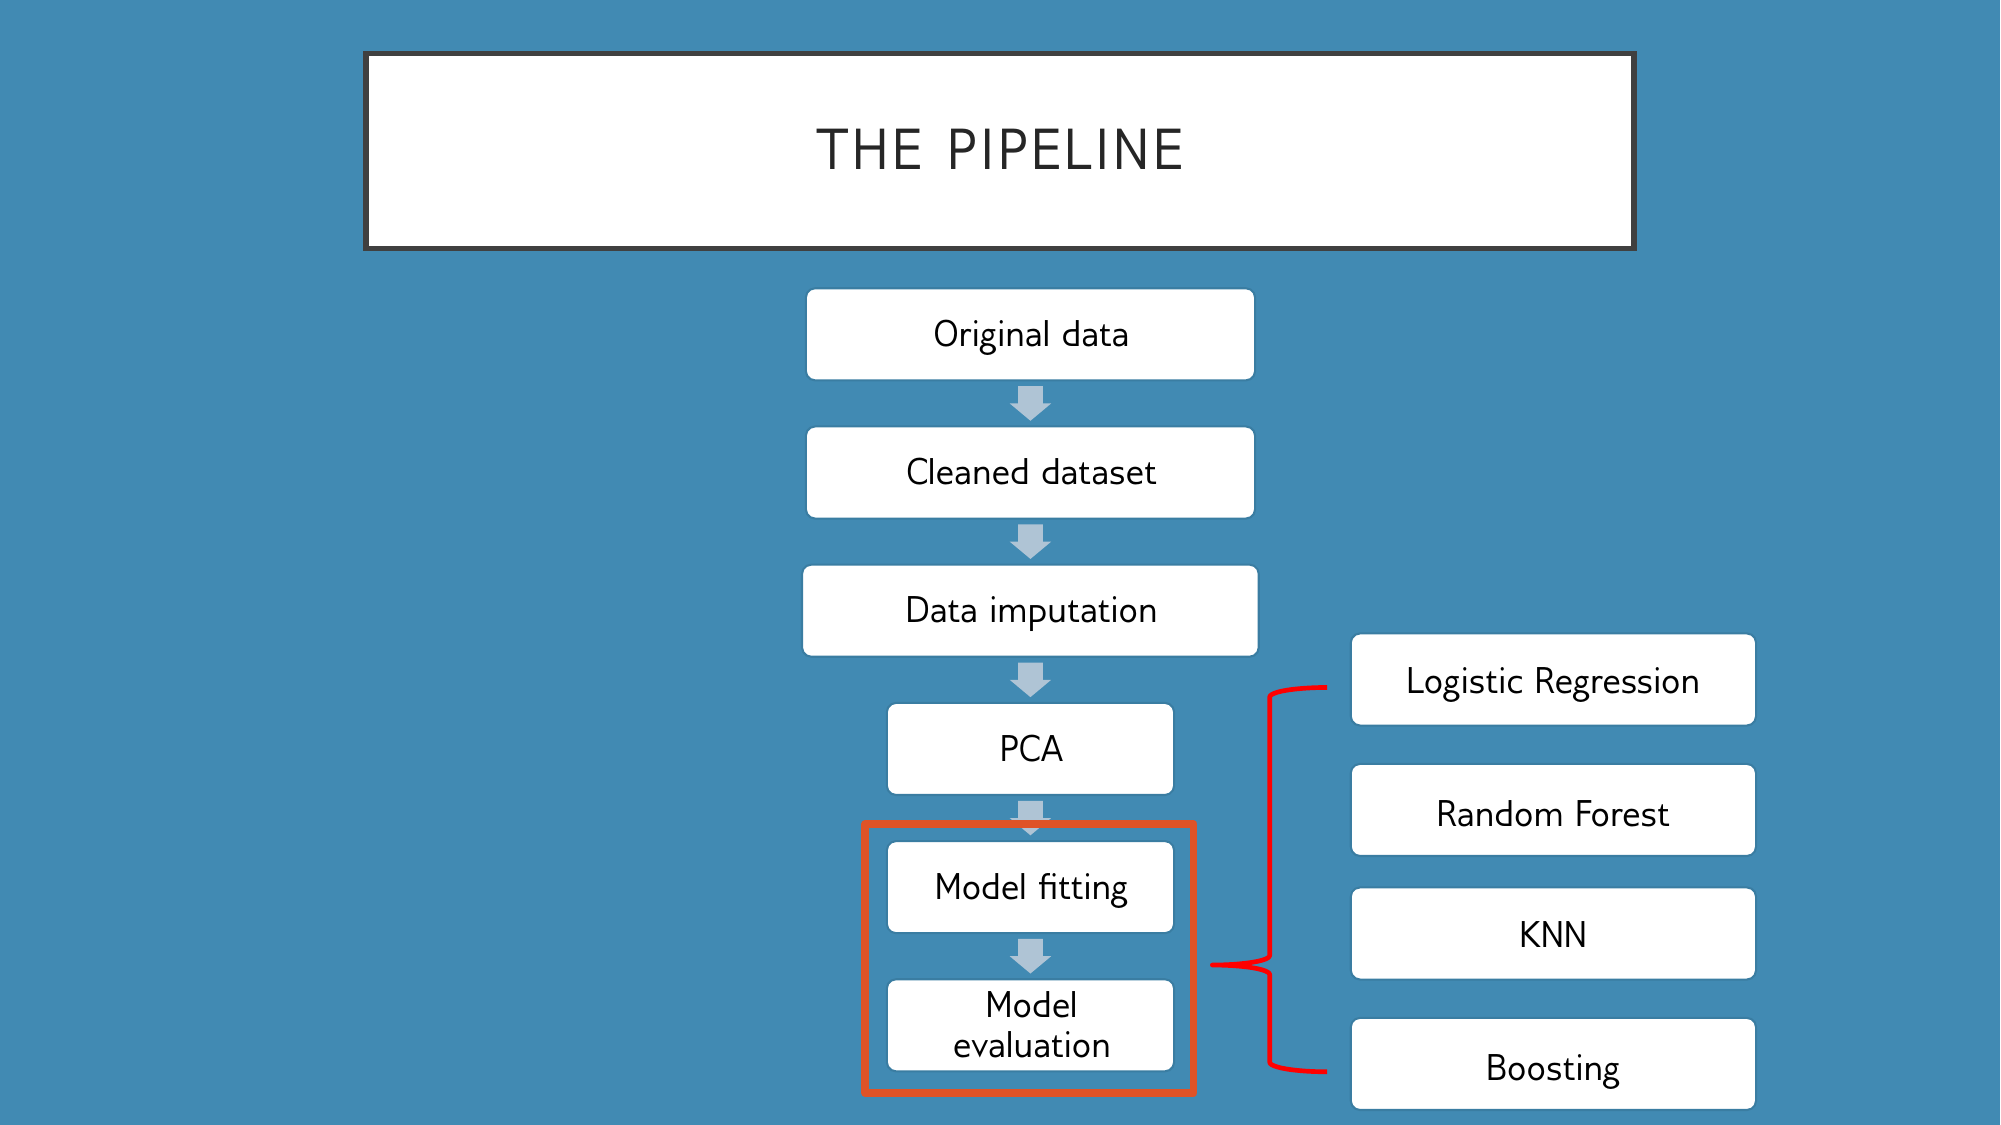

# The pipeline
Original data

Cleaned dataset

Data imputation

PCA

Model fitting

Model evaluation

Logistic Regression

Random Forest

KNN

Boosting